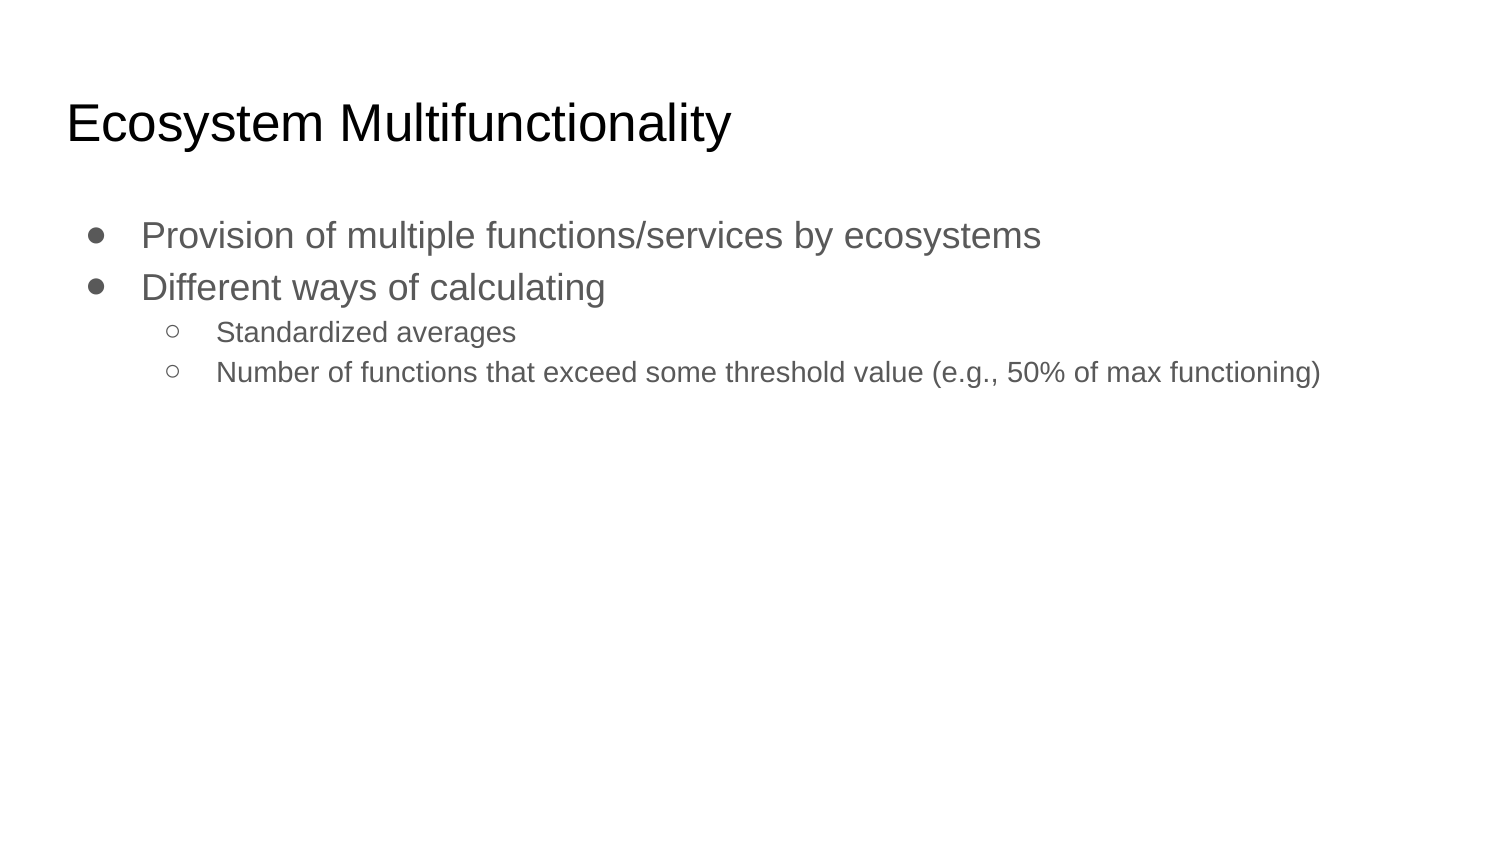

# Ecosystem Multifunctionality
Provision of multiple functions/services by ecosystems
Different ways of calculating
Standardized averages
Number of functions that exceed some threshold value (e.g., 50% of max functioning)